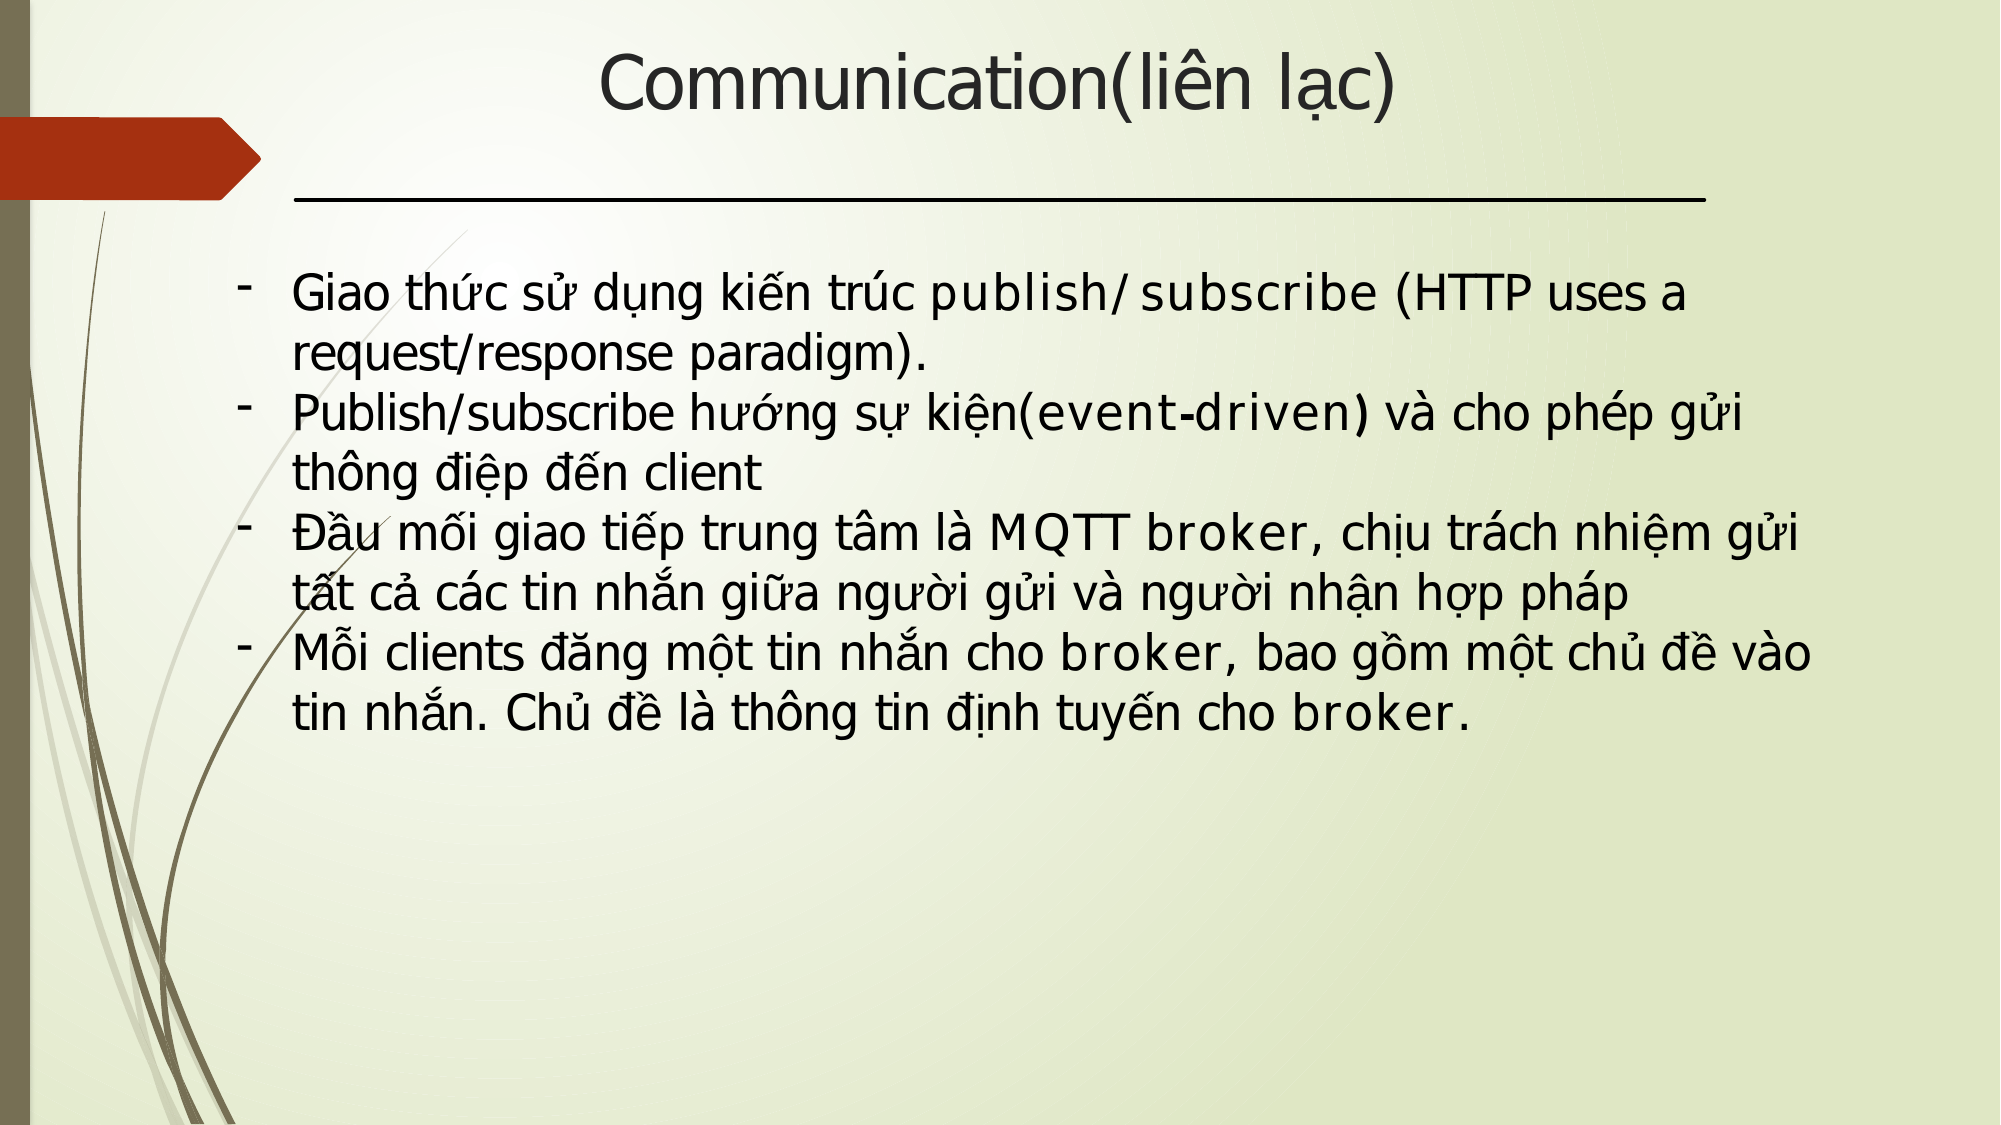

# Communication(liên lạc)
Giao thức sử dụng kiến trúc publish/subscribe (HTTP uses a  request/response paradigm).
Publish/subscribe hướng sự kiện(event‐driven) và cho phép gửi thông điệp đến client
Đầu mối giao tiếp trung tâm là MQTT broker, chịu trách nhiệm gửi tất cả các tin nhắn giữa người gửi và người nhận hợp pháp
Mỗi clients đăng một tin nhắn cho broker, bao gồm một chủ đề vào tin nhắn. Chủ đề là thông tin định tuyến cho broker.